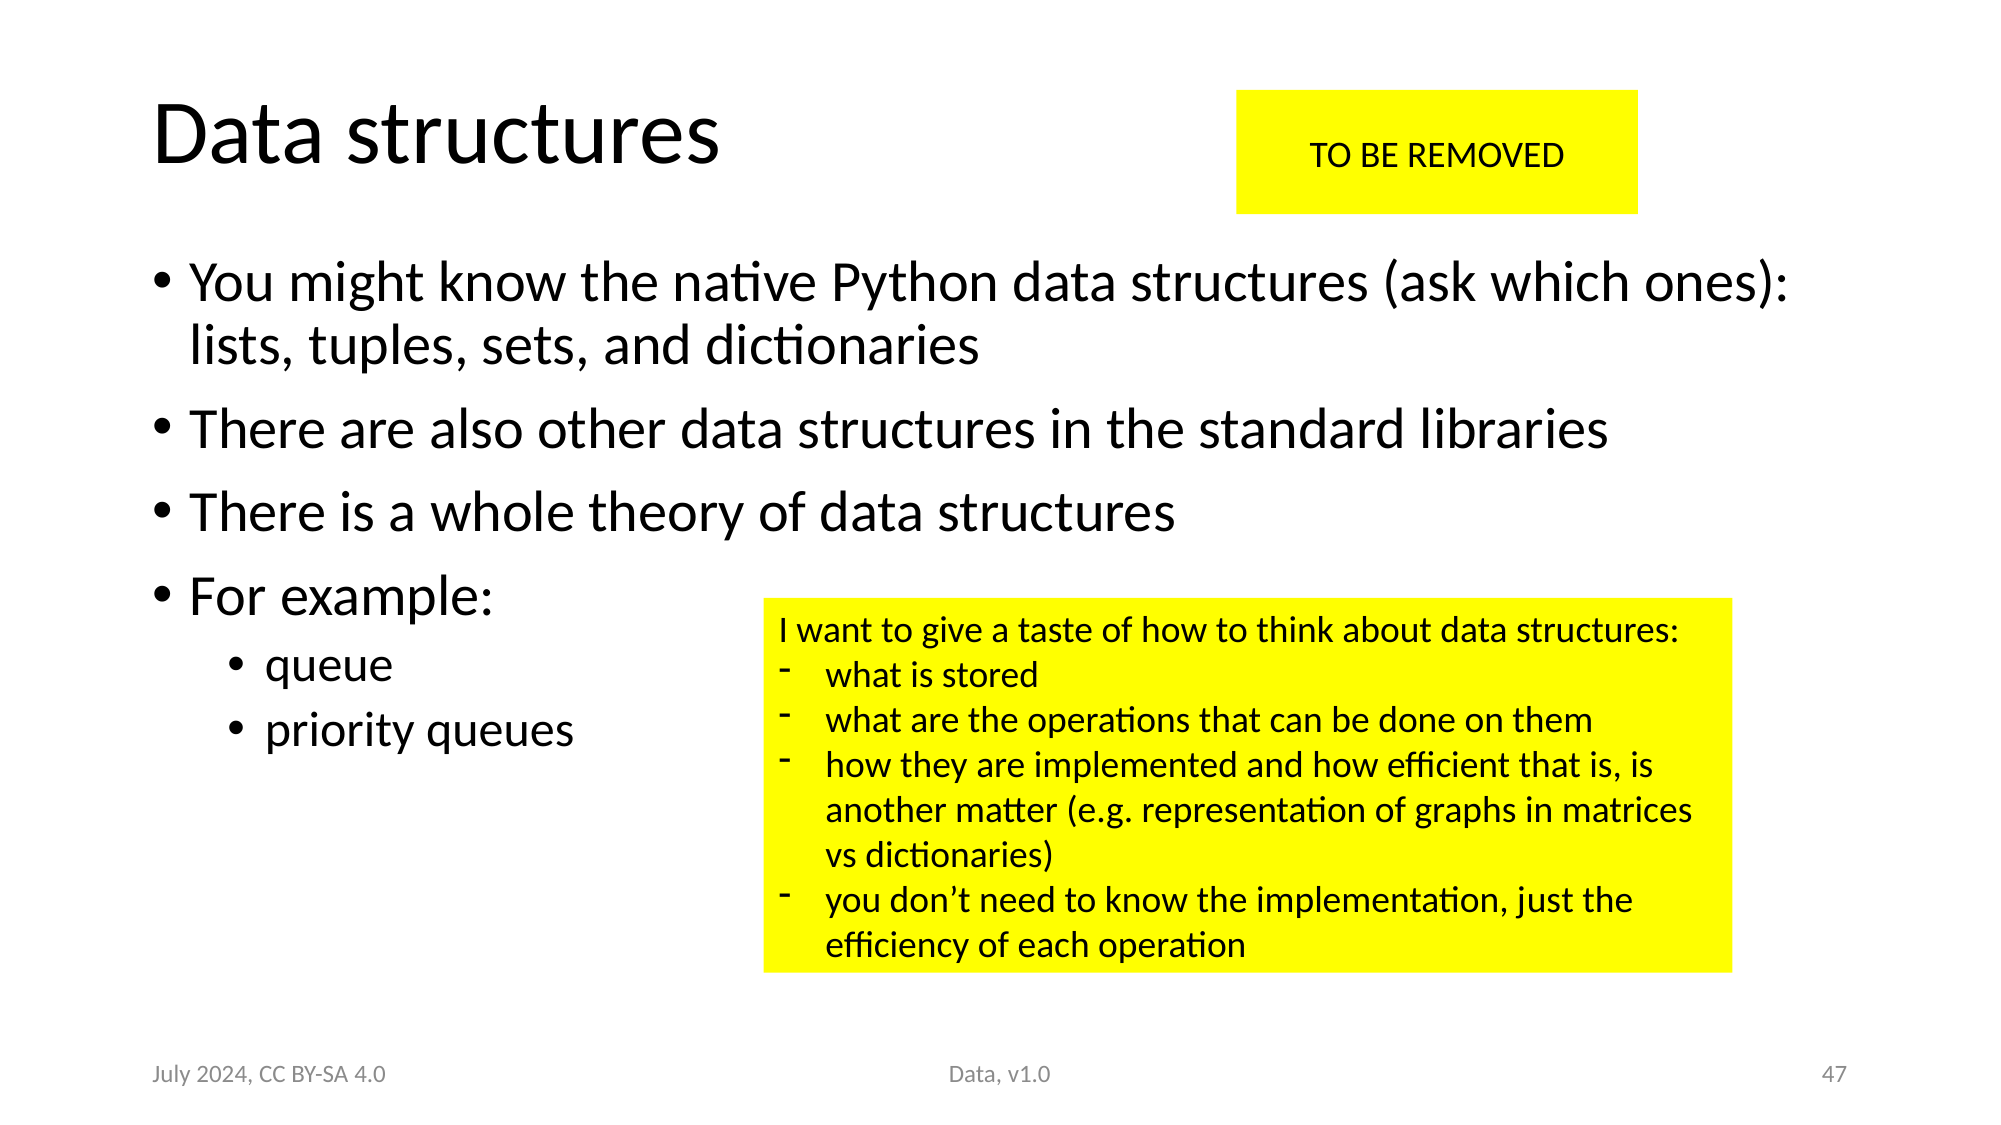

# Data structures
TO BE REMOVED
You might know the native Python data structures (ask which ones): lists, tuples, sets, and dictionaries
There are also other data structures in the standard libraries
There is a whole theory of data structures
For example:
queue
priority queues

I want to give a taste of how to think about data structures:
what is stored
what are the operations that can be done on them
how they are implemented and how efficient that is, is another matter (e.g. representation of graphs in matrices vs dictionaries)
you don’t need to know the implementation, just the efficiency of each operation
July 2024, CC BY-SA 4.0
Data, v1.0
47